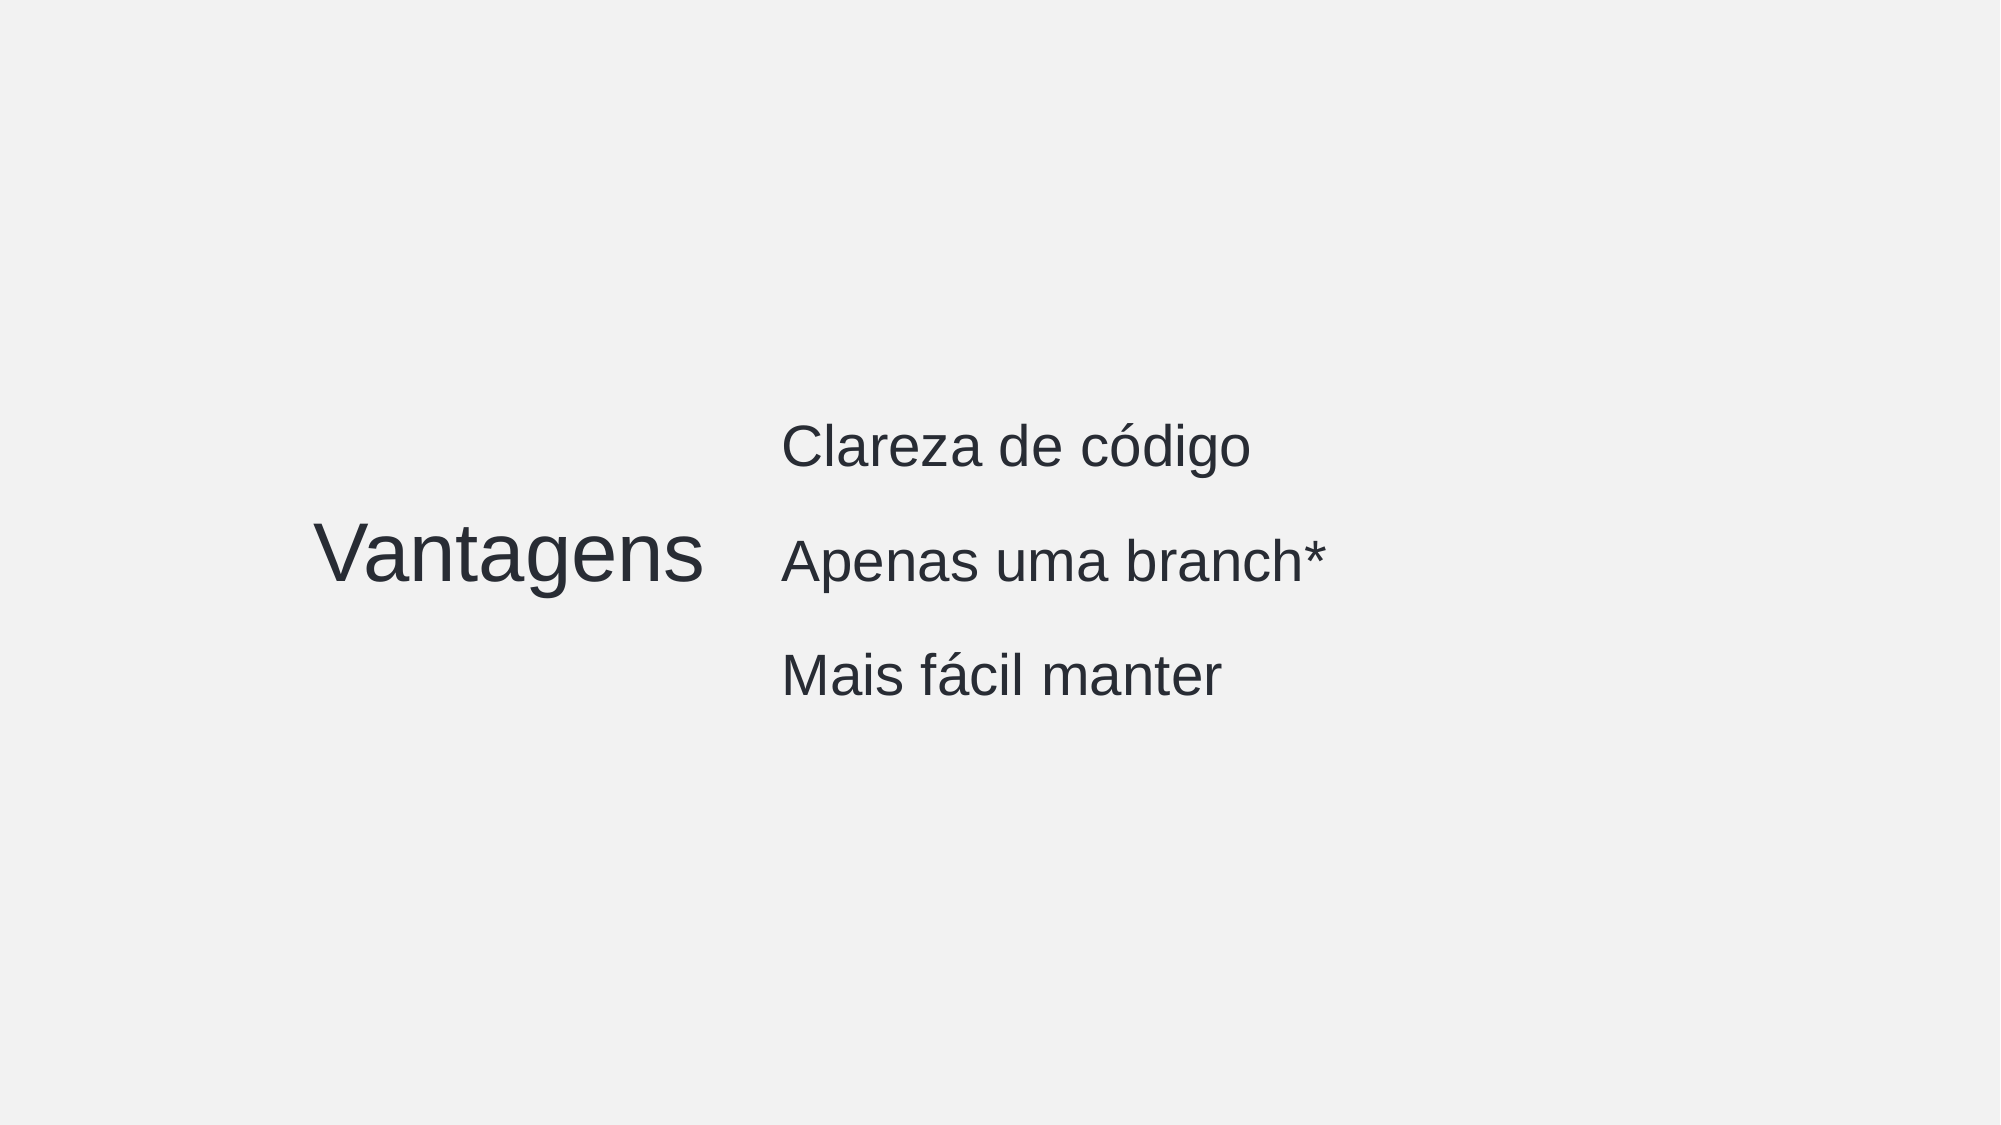

Clareza de código
Apenas uma branch*
Mais fácil manter
# Vantagens